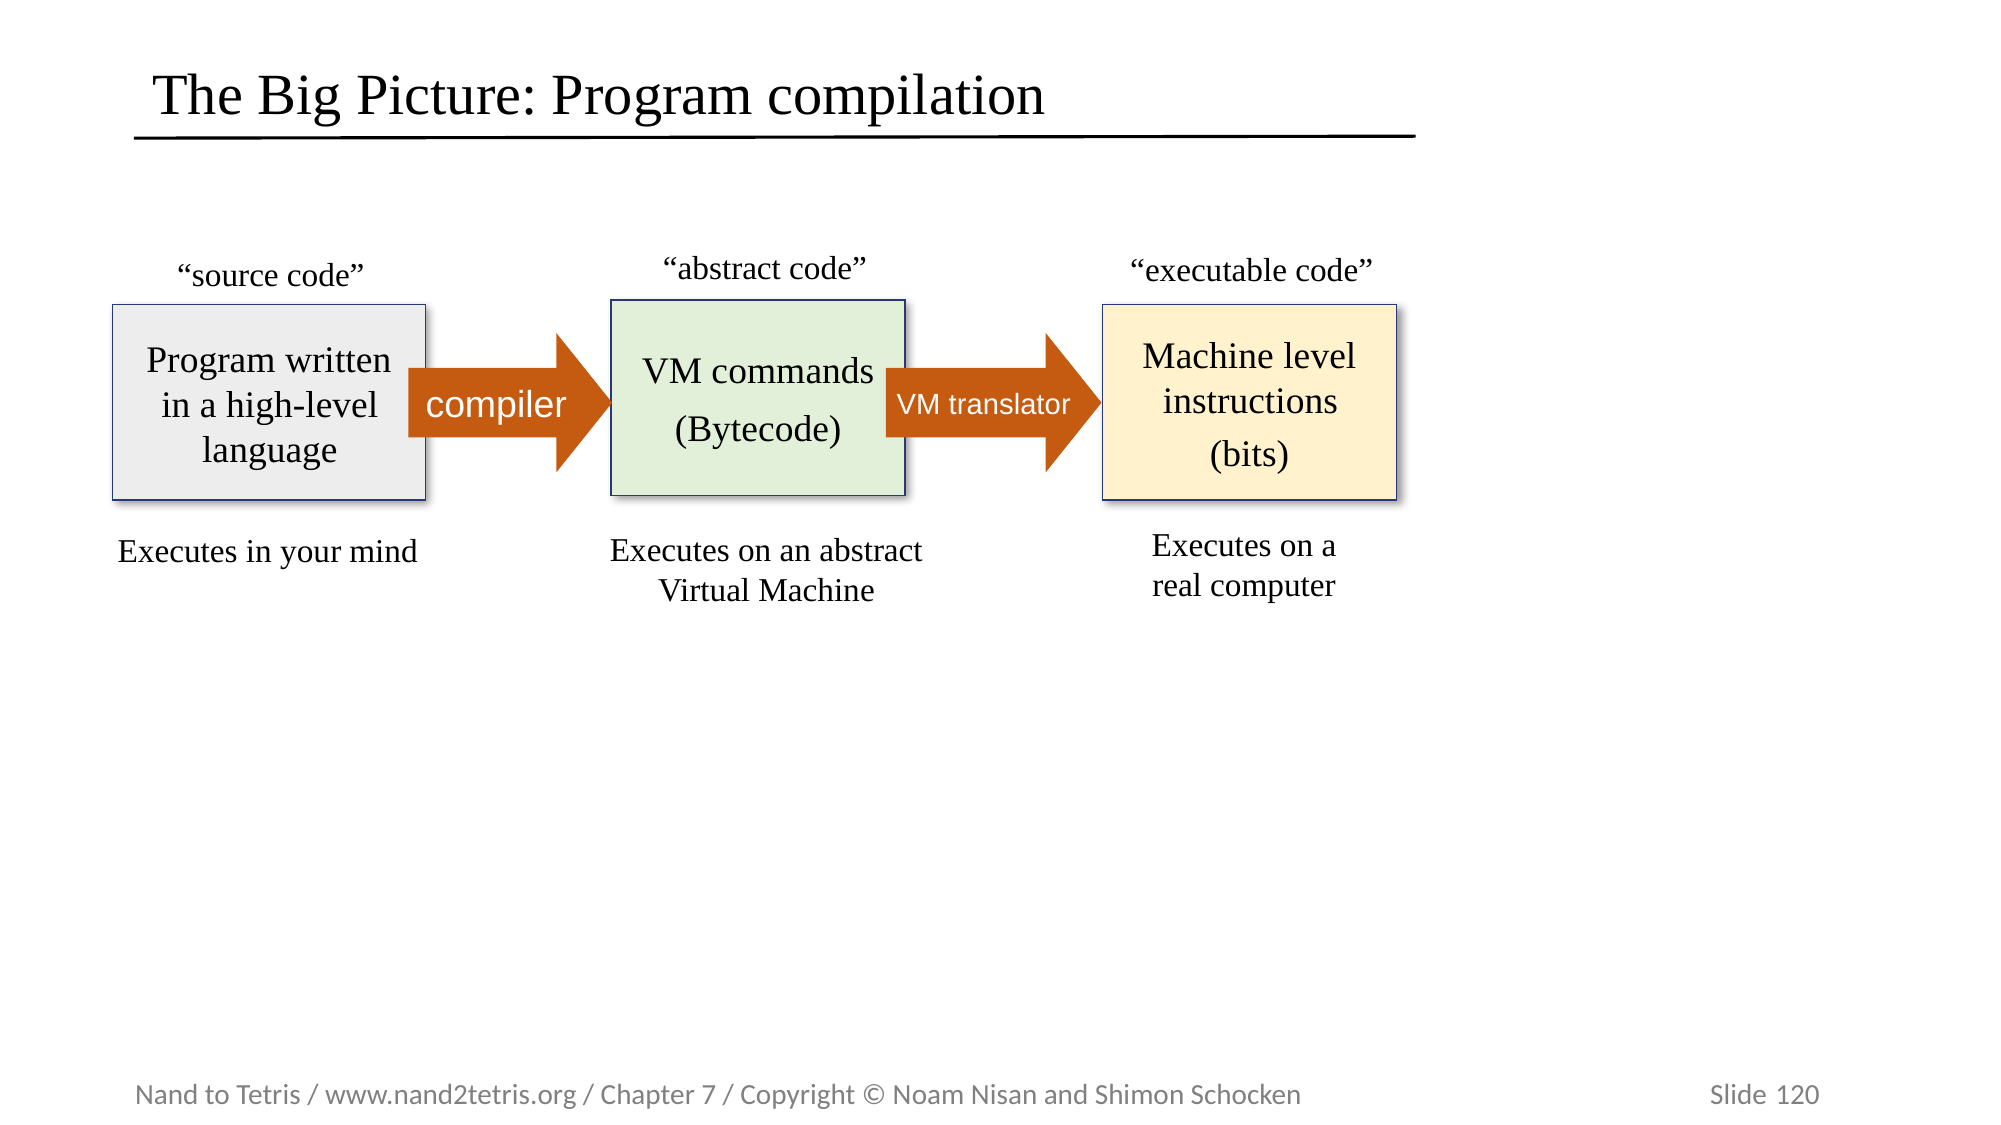

# The Big Picture: Program compilation
“abstract code”
“executable code”
“source code”
VM commands
(Bytecode)
Machine level instructions
(bits)
Program written in a high-level language
compiler
 VM translator
Executes on a
real computer
Executes on an abstract
Virtual Machine
Executes in your mind